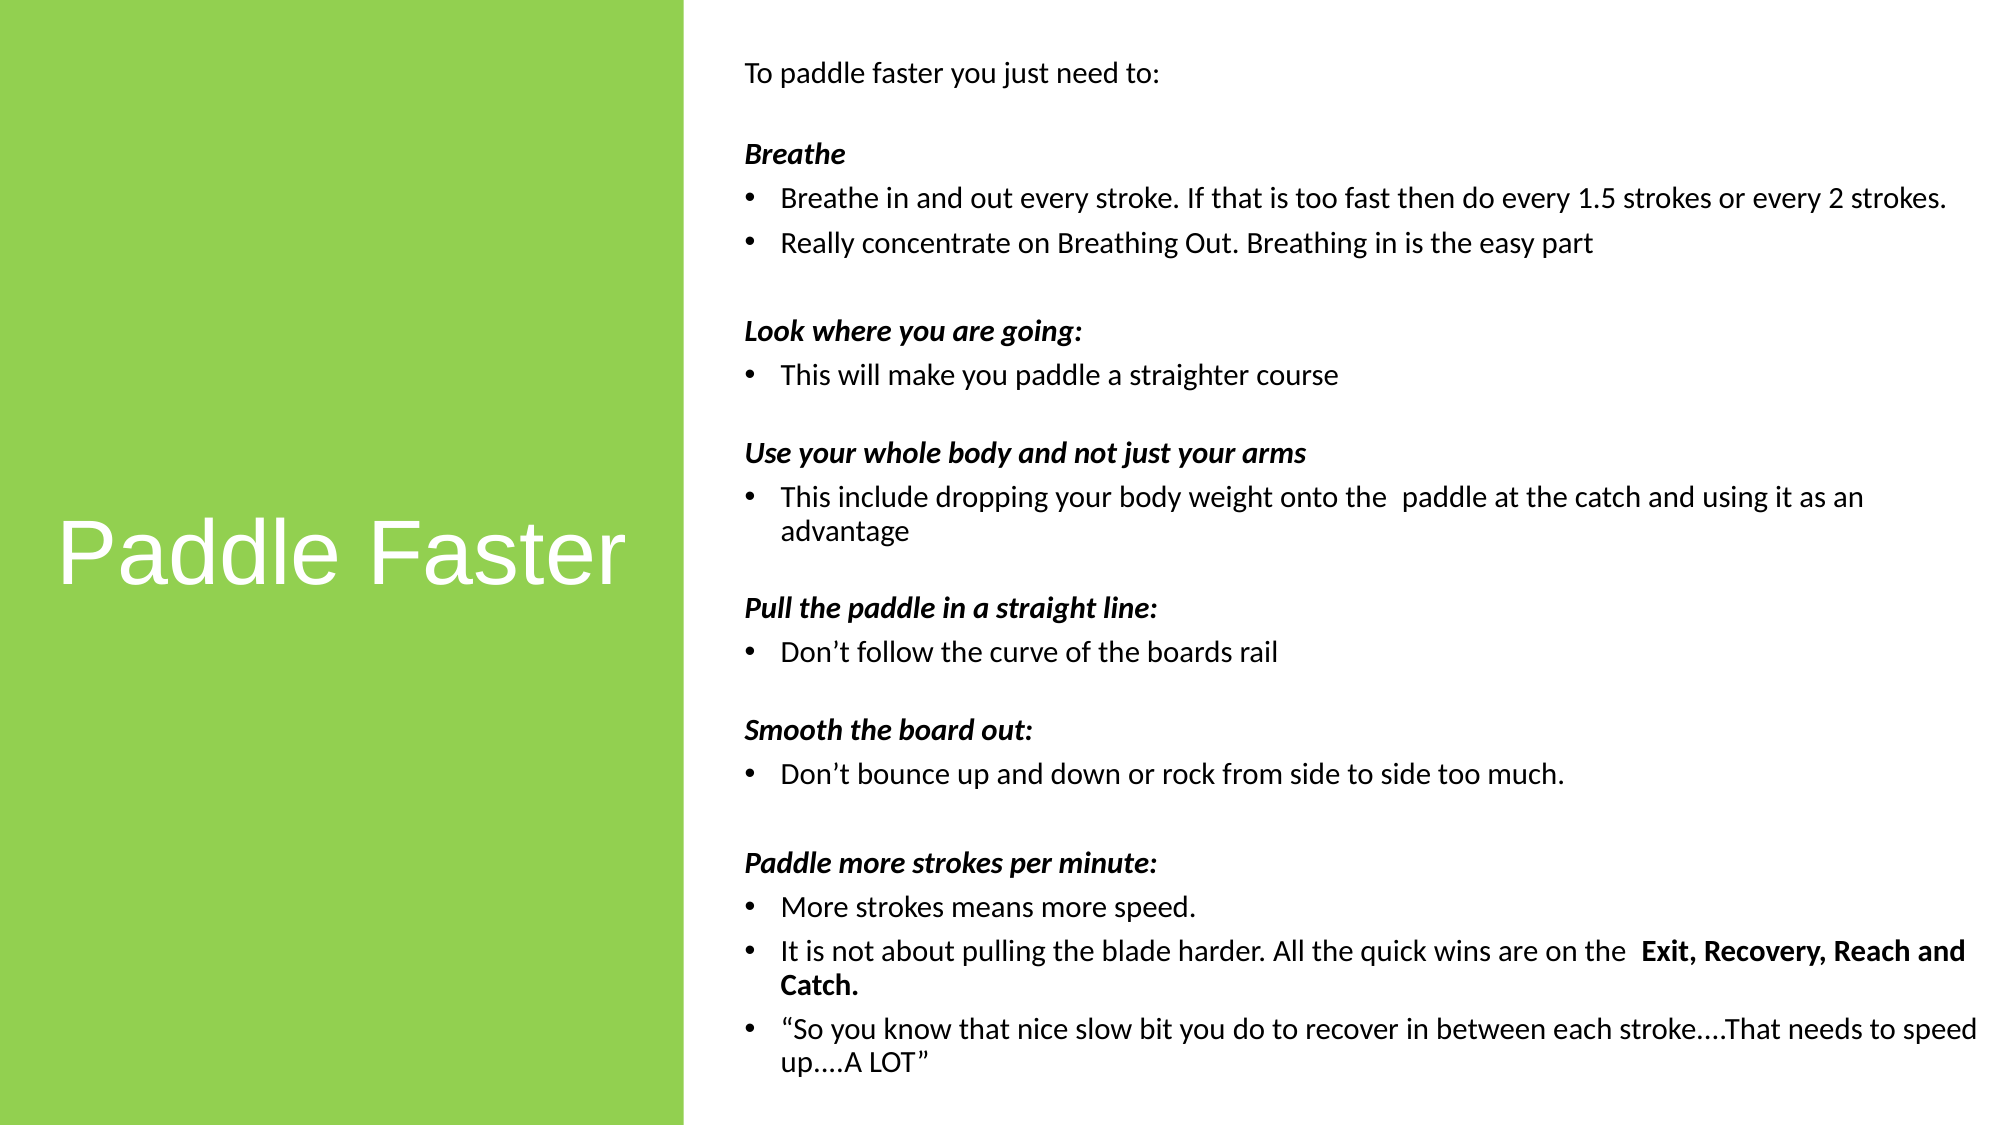

To paddle faster you just need to:
Breathe
Breathe in and out every stroke. If that is too fast then do every 1.5 strokes or every 2 strokes.
Really concentrate on Breathing Out. Breathing in is the easy part

Look where you are going:
This will make you paddle a straighter course
Use your whole body and not just your arms
This include dropping your body weight onto the  paddle at the catch and using it as an advantage
Pull the paddle in a straight line:
Don’t follow the curve of the boards rail
Smooth the board out:
Don’t bounce up and down or rock from side to side too much.

Paddle more strokes per minute:
More strokes means more speed.
It is not about pulling the blade harder. All the quick wins are on the  Exit, Recovery, Reach and Catch.
“So you know that nice slow bit you do to recover in between each stroke....That needs to speed up....A LOT”
# Paddle Faster